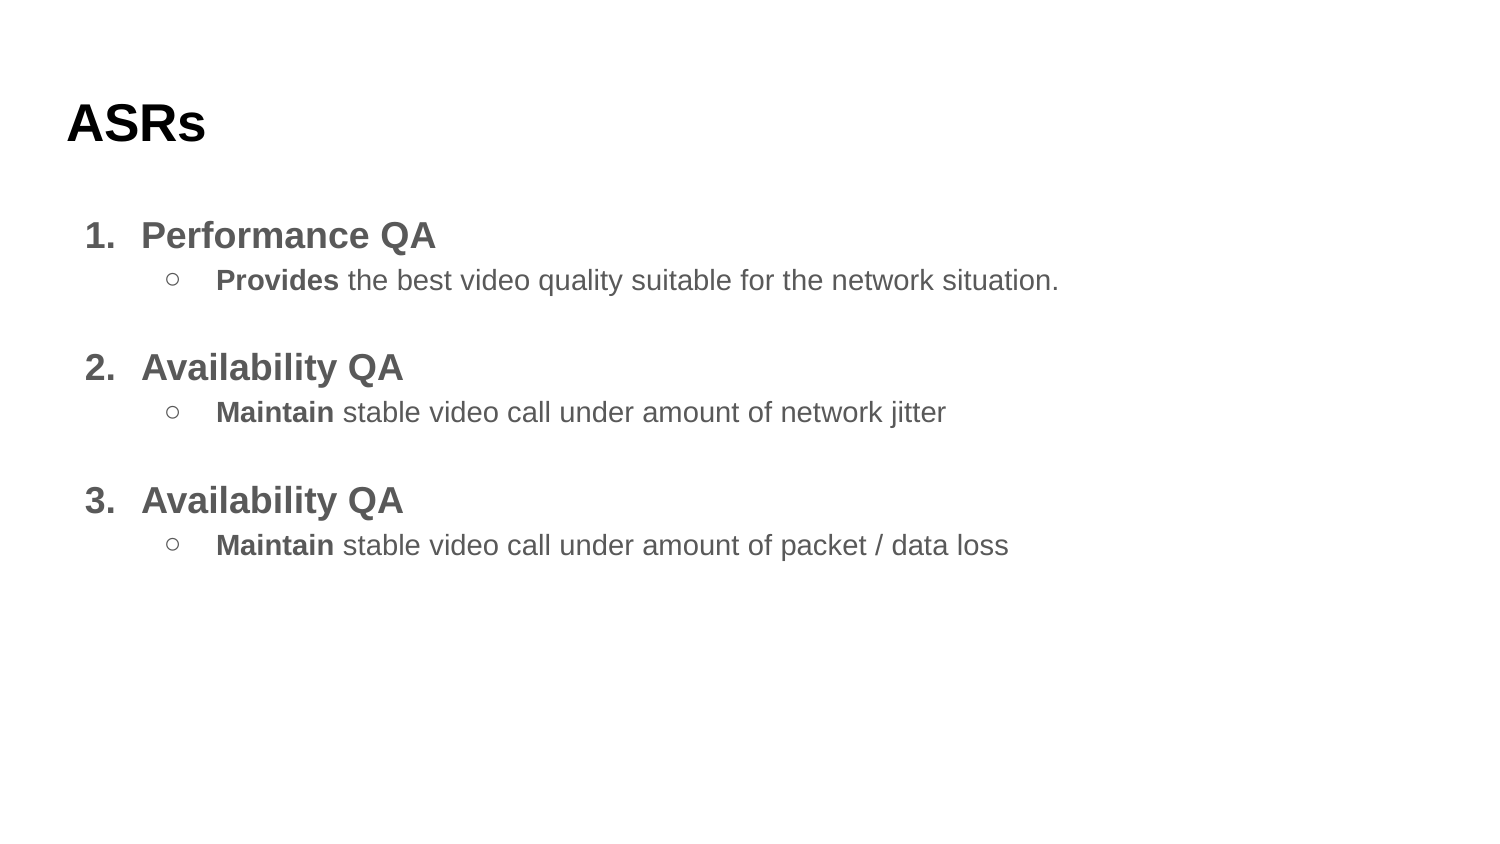

# ASRs
Performance QA
Provides the best video quality suitable for the network situation.
Availability QA
Maintain stable video call under amount of network jitter
Availability QA
Maintain stable video call under amount of packet / data loss